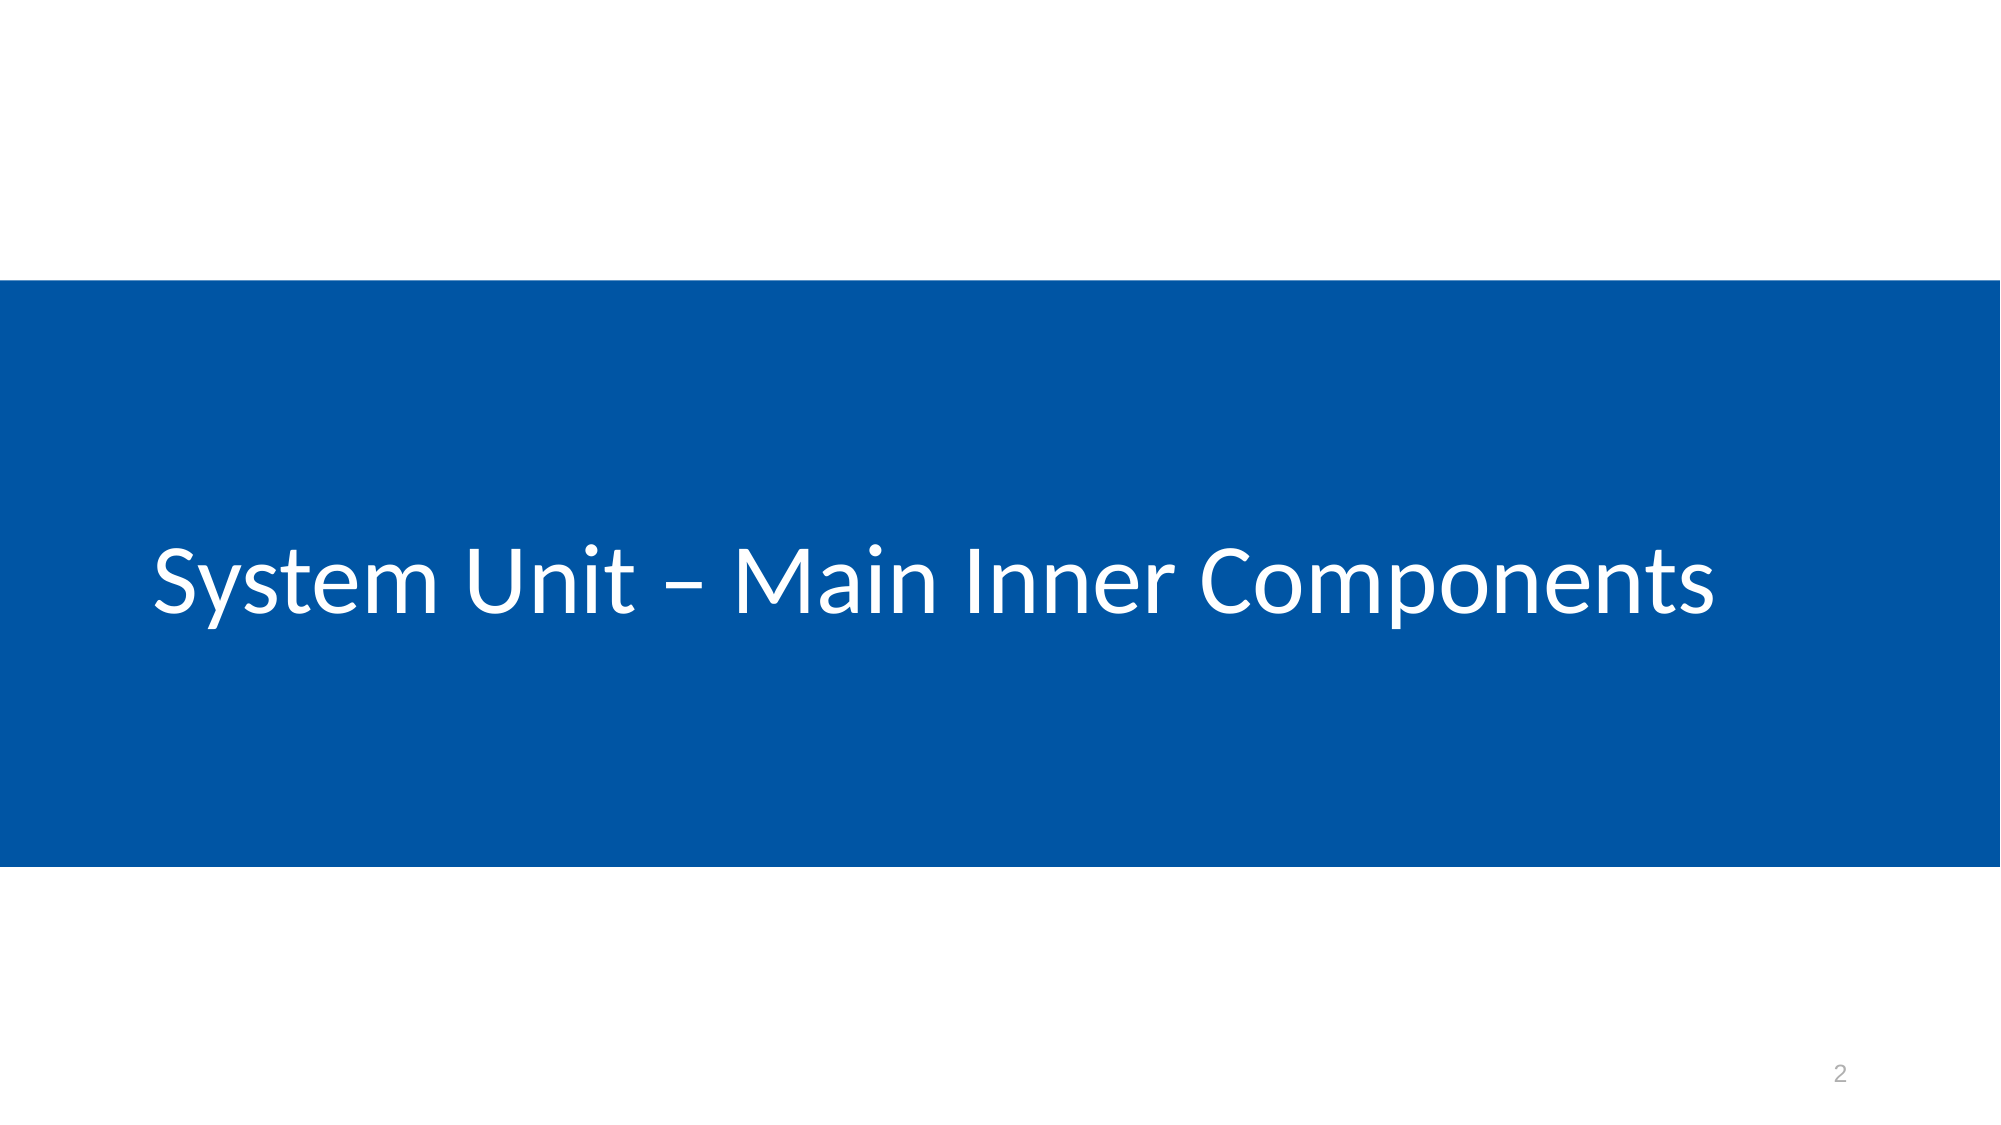

# System Unit – Main Inner Components
2